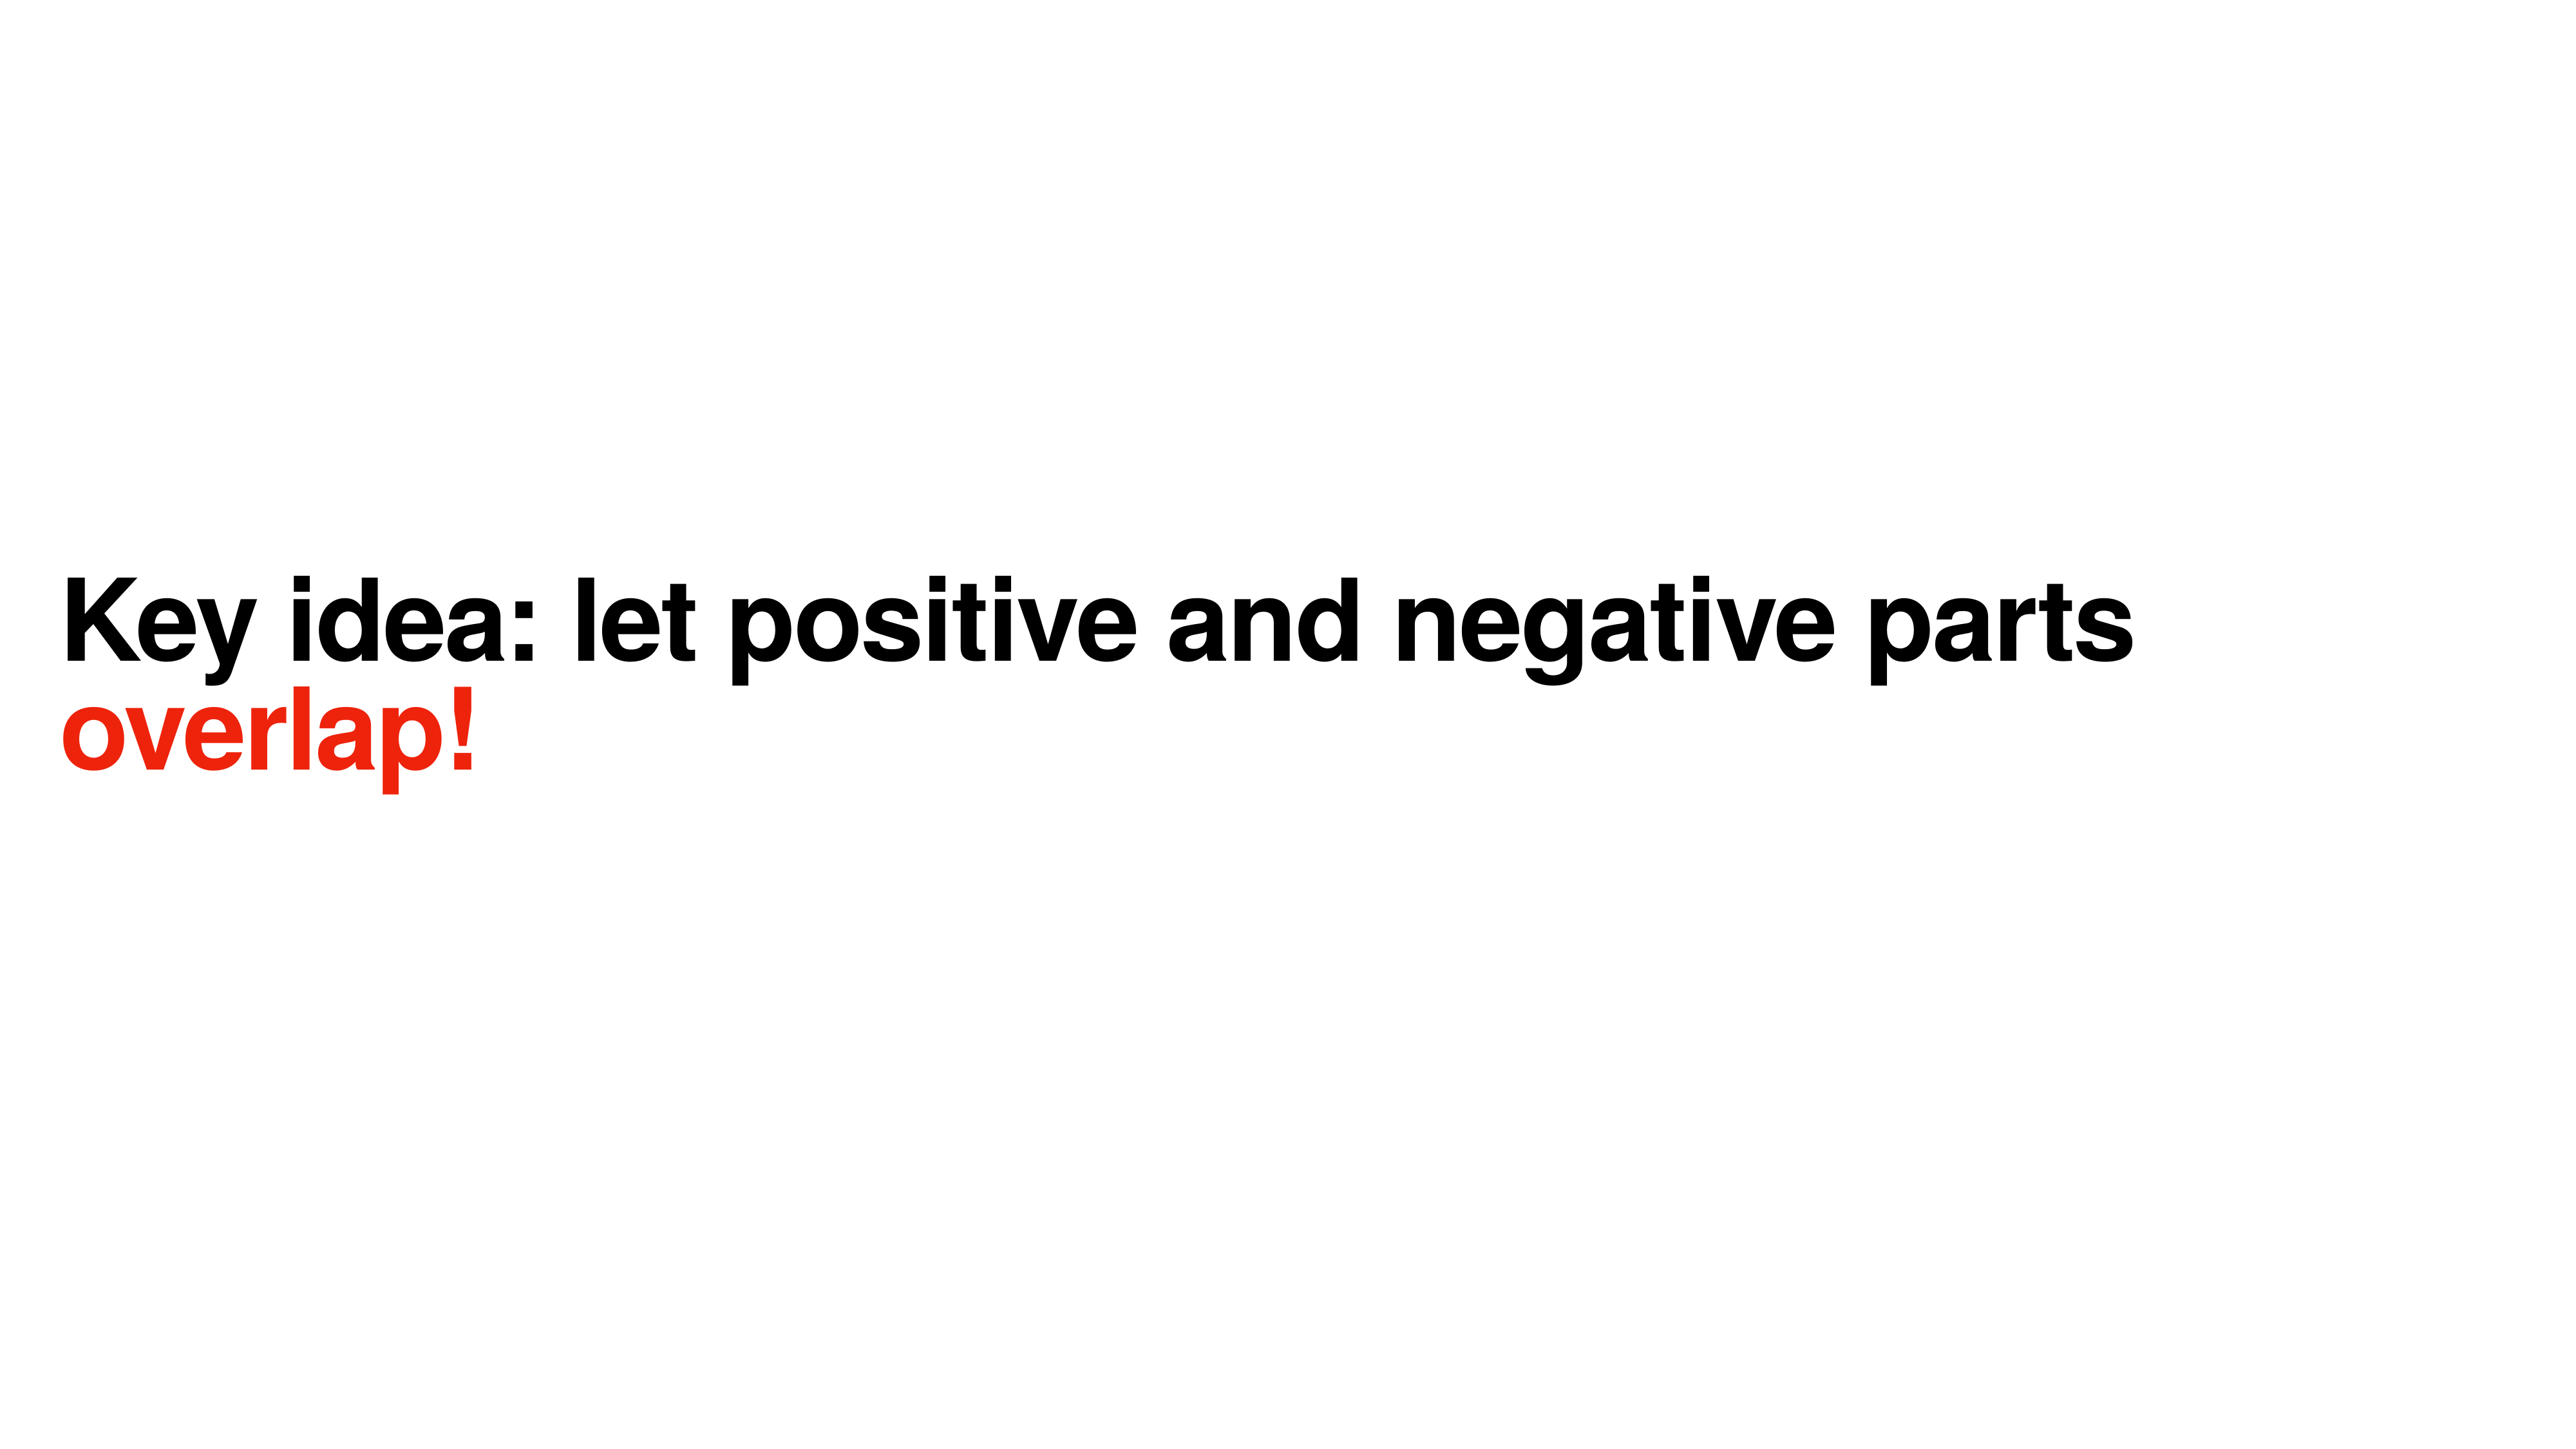

# Key idea: let positive and negative parts overlap!
31